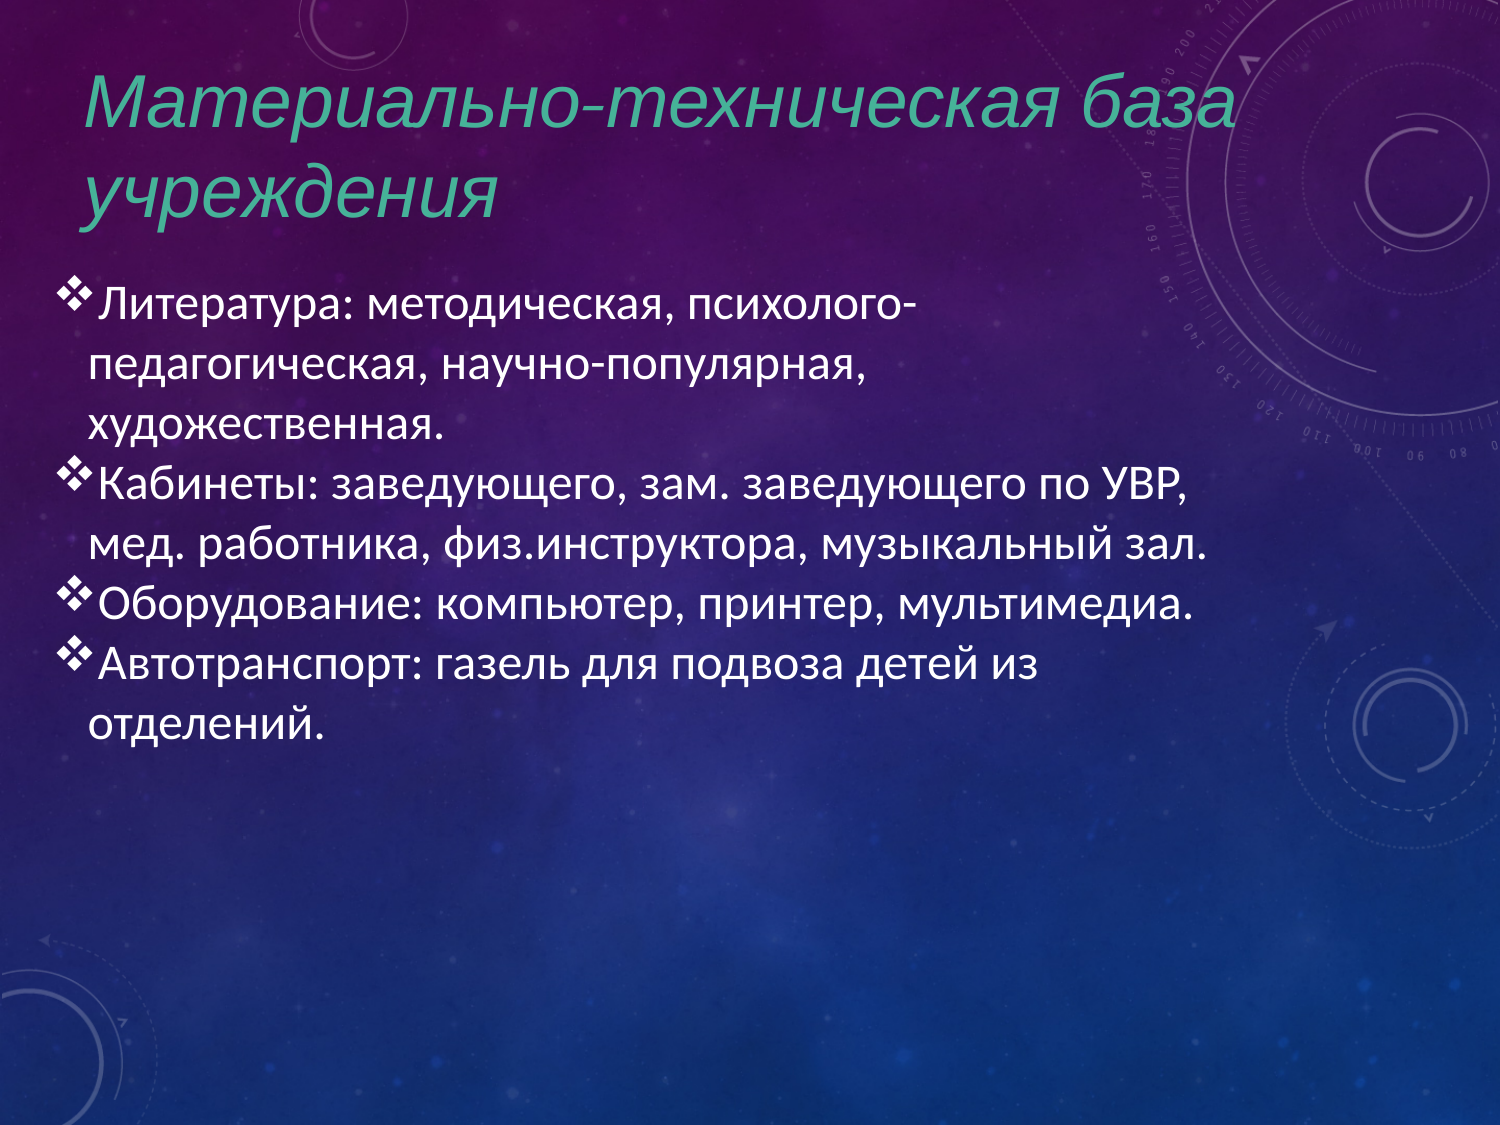

Материально-техническая база учреждения
Литература: методическая, психолого-педагогическая, научно-популярная, художественная.
Кабинеты: заведующего, зам. заведующего по УВР, мед. работника, физ.инструктора, музыкальный зал.
Оборудование: компьютер, принтер, мультимедиа.
Автотранспорт: газель для подвоза детей из отделений.